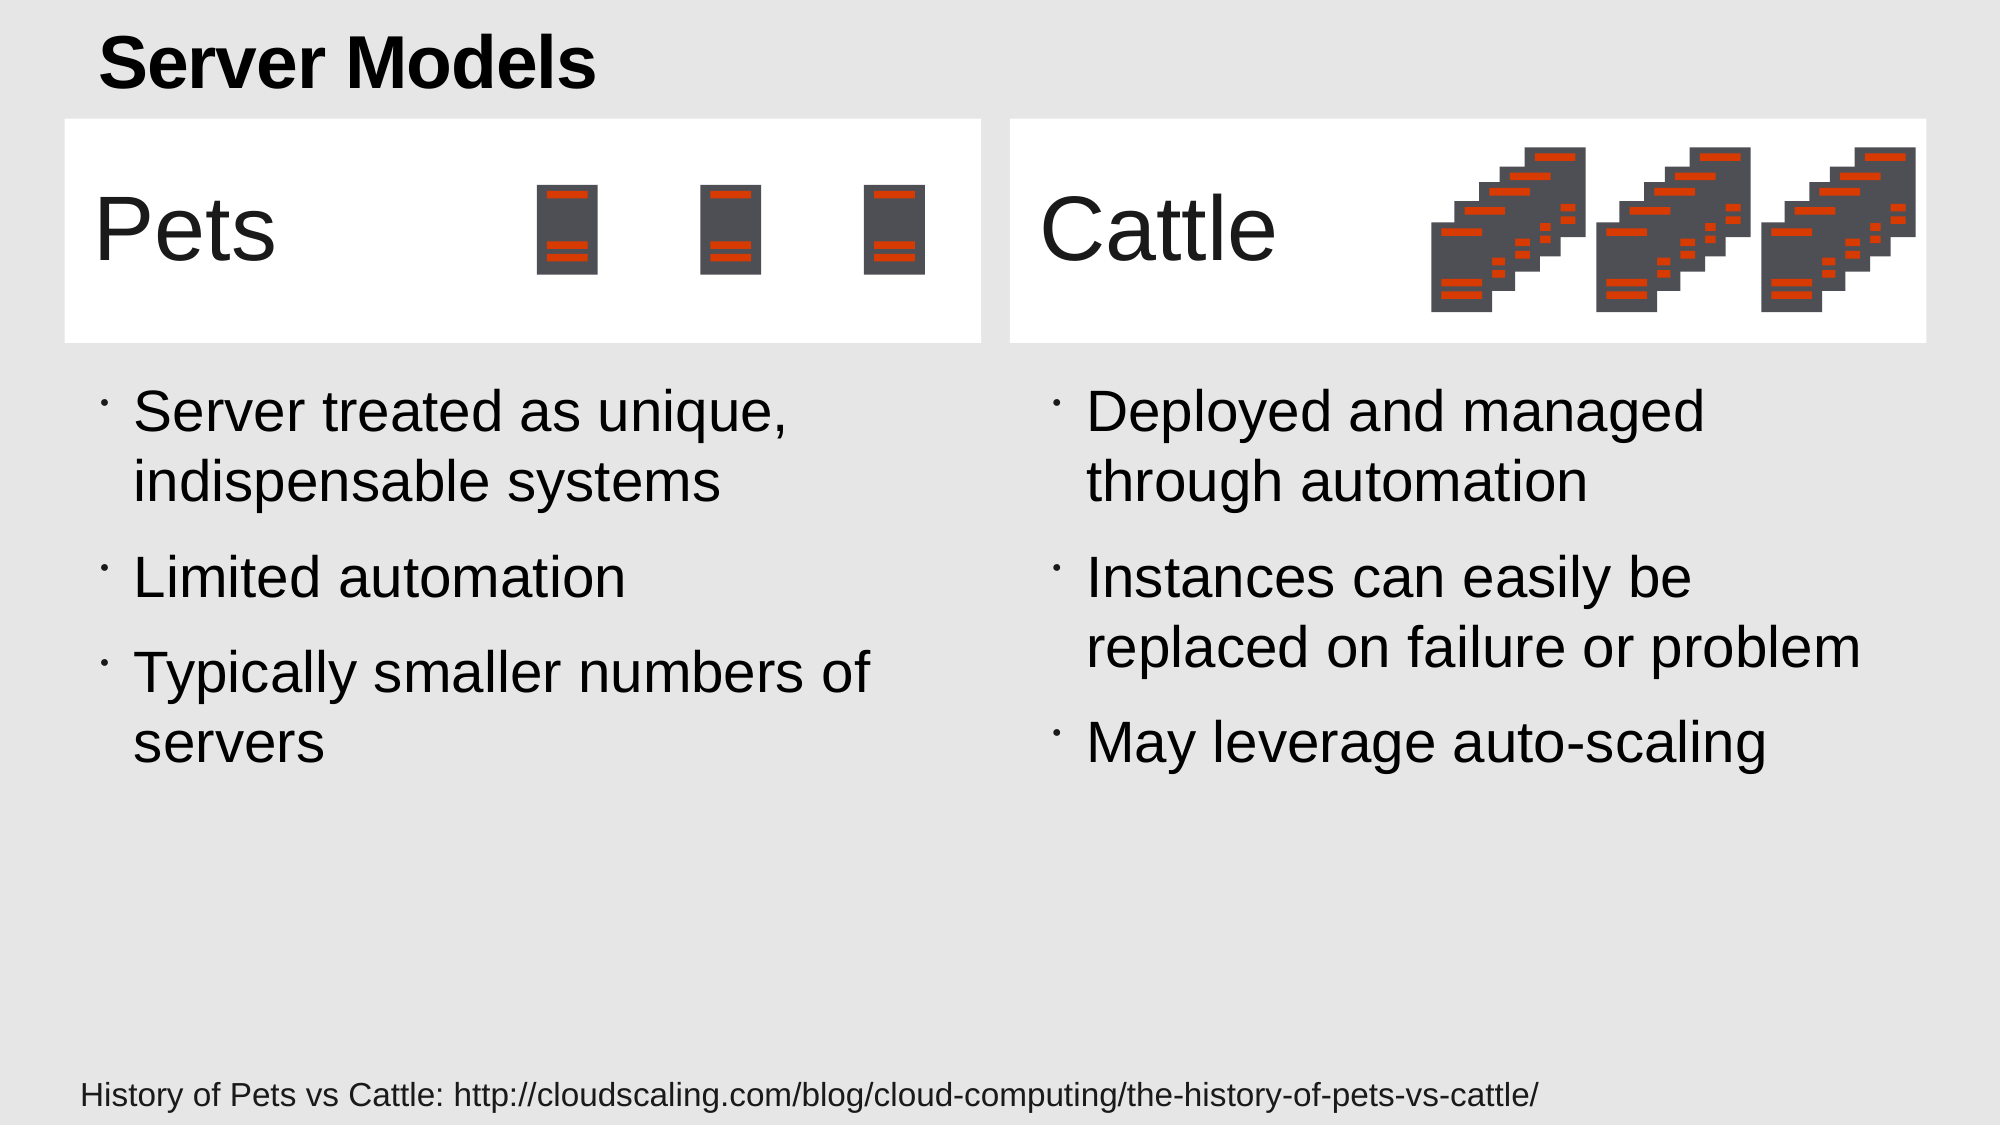

# Server Models
Pets
Cattle

Server treated as unique, indispensable systems
Limited automation
Typically smaller numbers of servers

Deployed and managed through automation
Instances can easily be replaced on failure or problem
May leverage auto-scaling
History of Pets vs Cattle: http://cloudscaling.com/blog/cloud-computing/the-history-of-pets-vs-cattle/